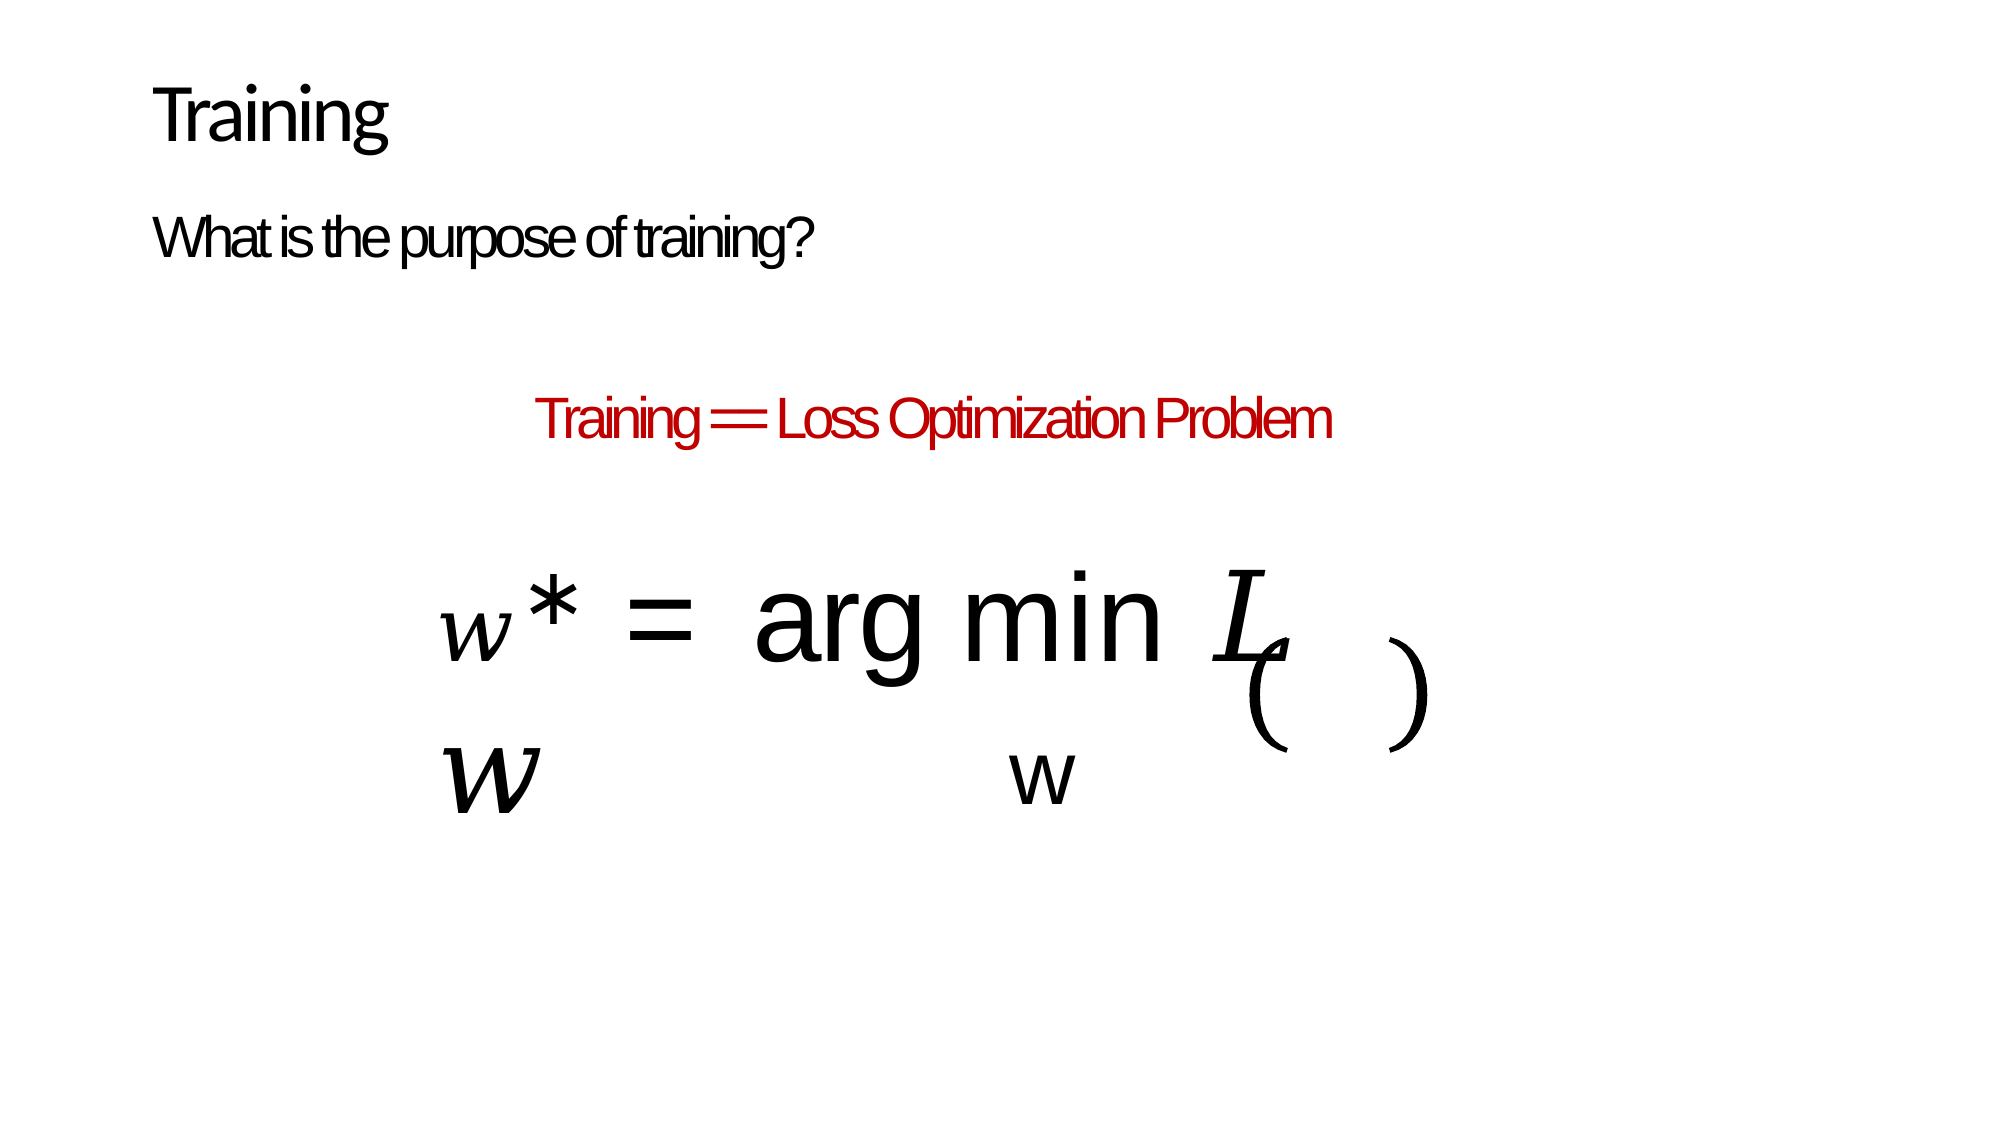

Training
What is the purpose of training?
Training == Loss Optimization Problem
# 𝑤∗	= arg min 𝐿	𝑤

w